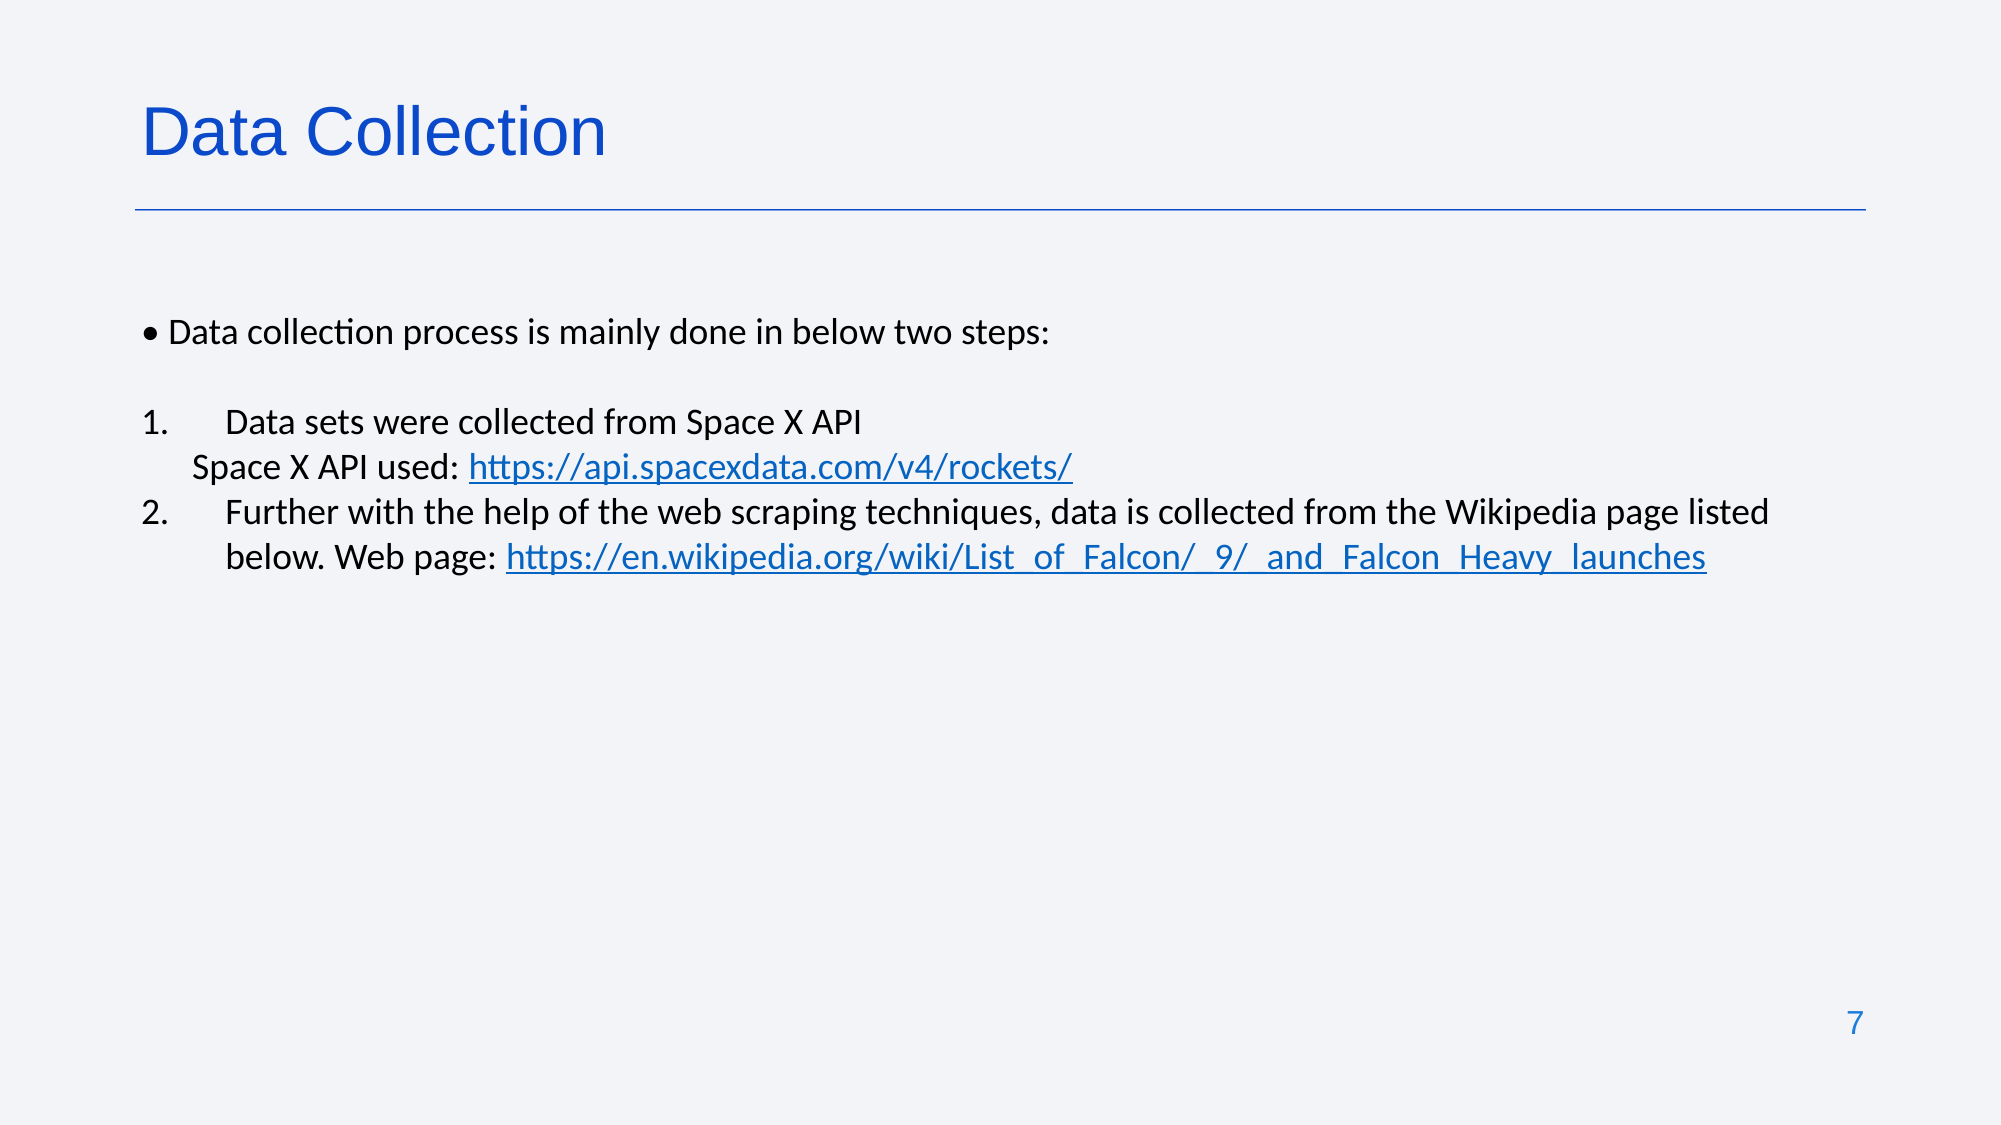

Data Collection
• Data collection process is mainly done in below two steps:

Data sets were collected from Space X API
      Space X API used: https://api.spacexdata.com/v4/rockets/
Further with the help of the web scraping techniques, data is collected from the Wikipedia page listed below. Web page: https://en.wikipedia.org/wiki/List_of_Falcon/_9/_and_Falcon_Heavy_launches
7